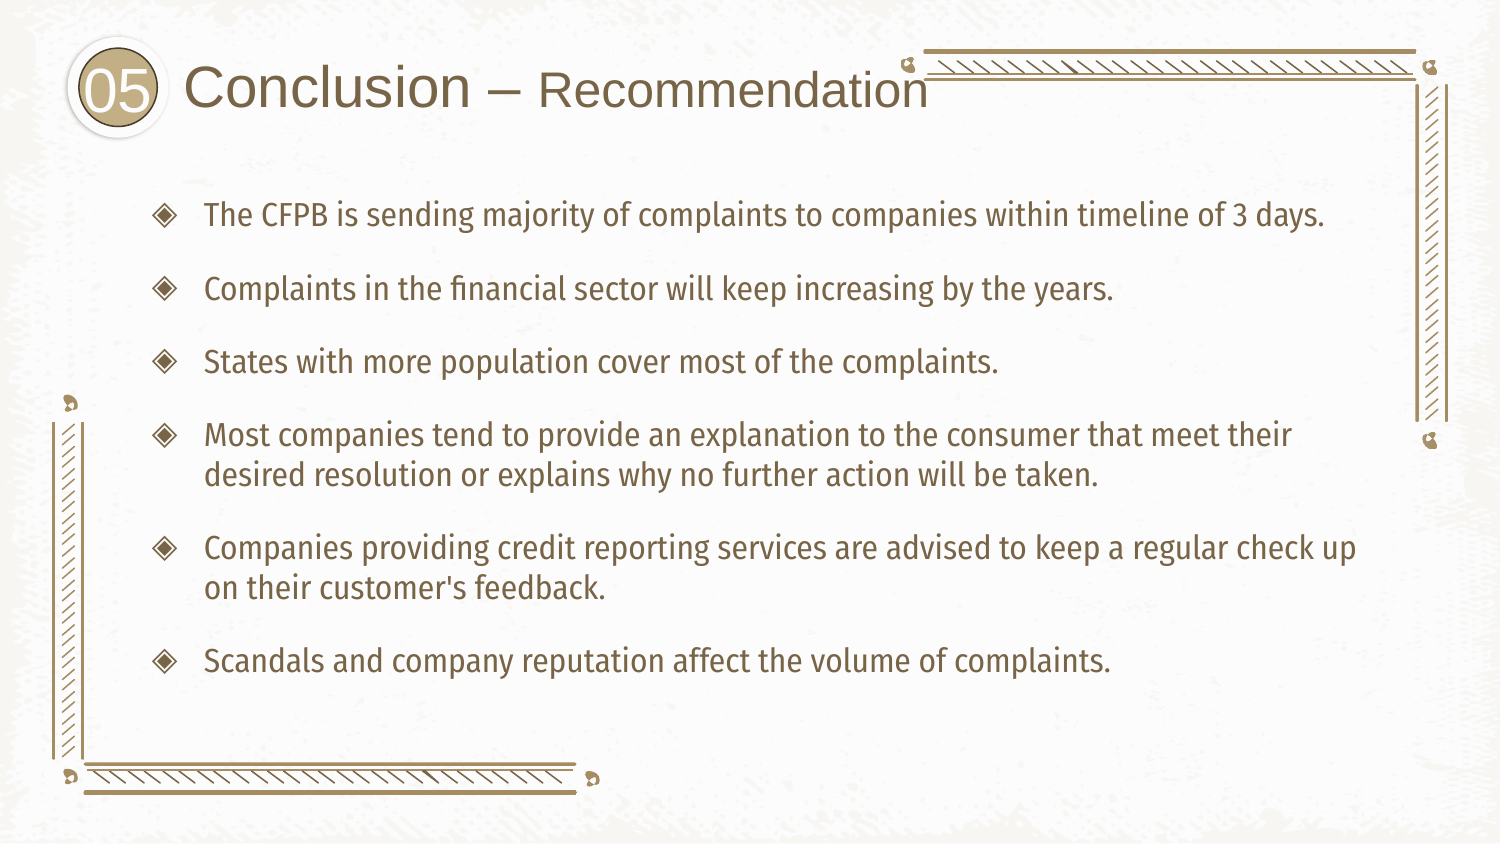

05
# Conclusion – Recommendation

The CFPB is sending majority of complaints to companies within timeline of 3 days.
Complaints in the financial sector will keep increasing by the years.
States with more population cover most of the complaints.
Most companies tend to provide an explanation to the consumer that meet their desired resolution or explains why no further action will be taken.
Companies providing credit reporting services are advised to keep a regular check up on their customer's feedback.
Scandals and company reputation affect the volume of complaints.